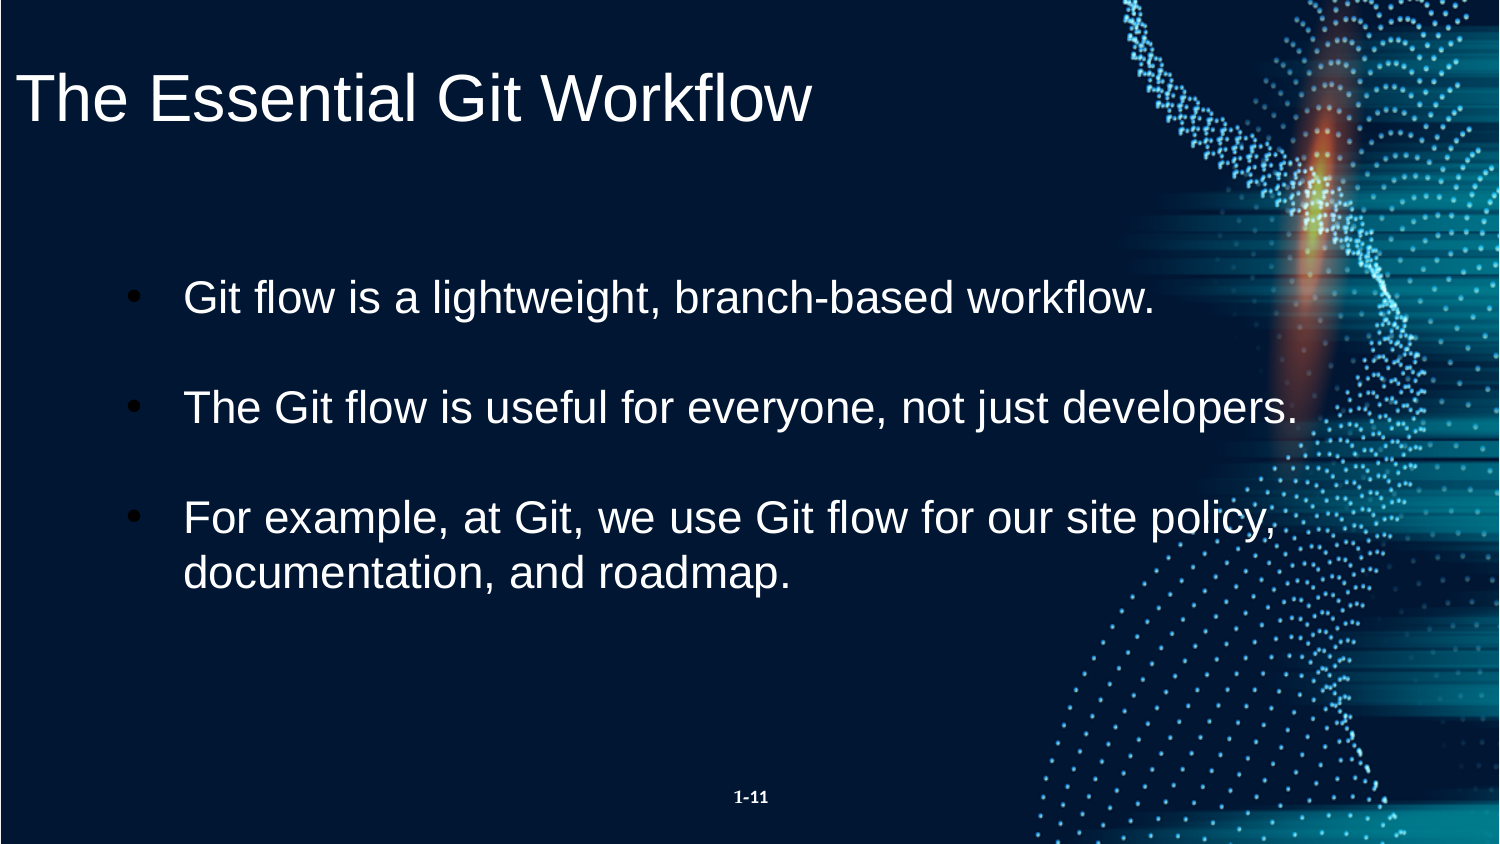

The Essential Git Workflow
Git flow is a lightweight, branch-based workflow.

The Git flow is useful for everyone, not just developers.

For example, at Git, we use Git flow for our site policy, documentation, and roadmap.
1-11